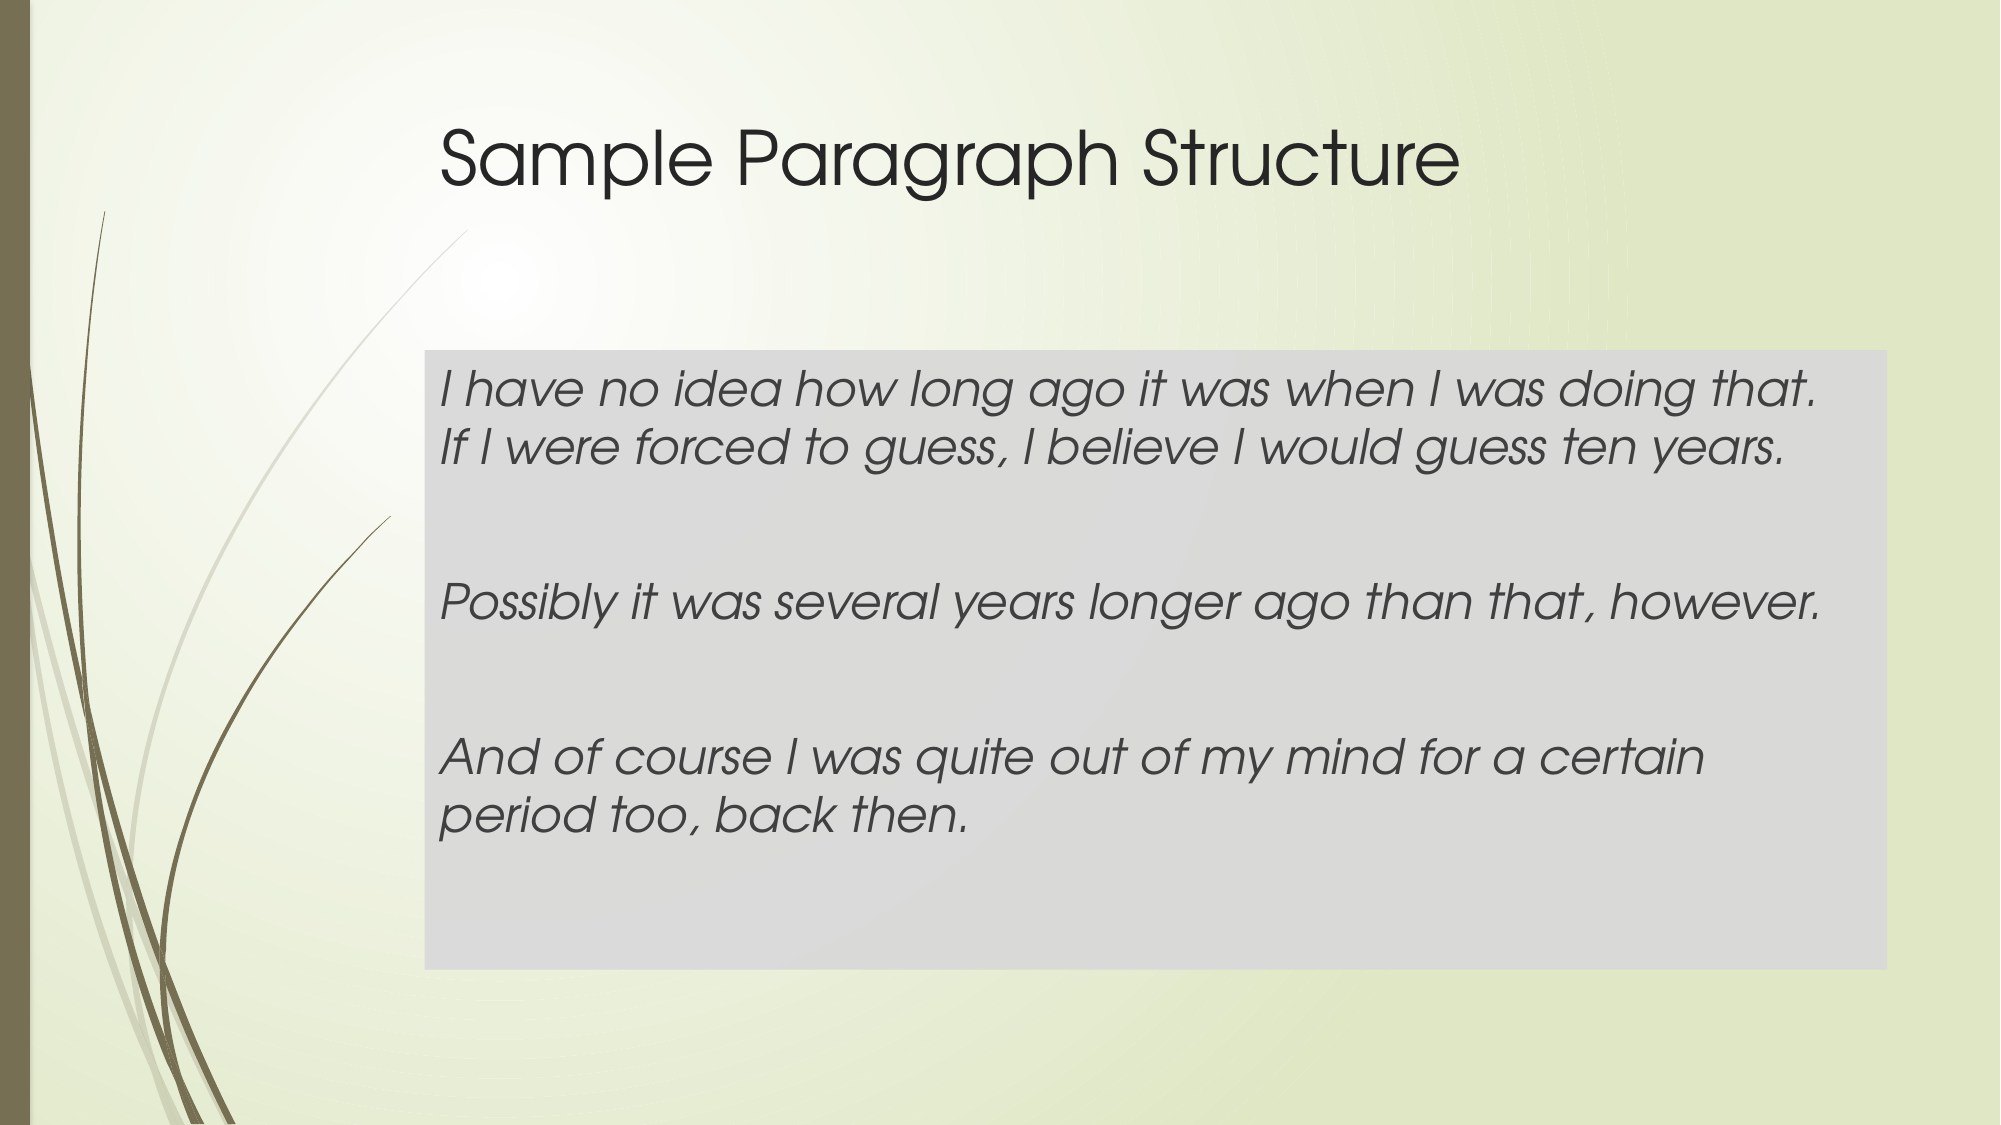

# Sample Paragraph Structure
I have no idea how long ago it was when I was doing that.
If I were forced to guess, I believe I would guess ten years.

Possibly it was several years longer ago than that, however.

And of course I was quite out of my mind for a certain period too, back then.